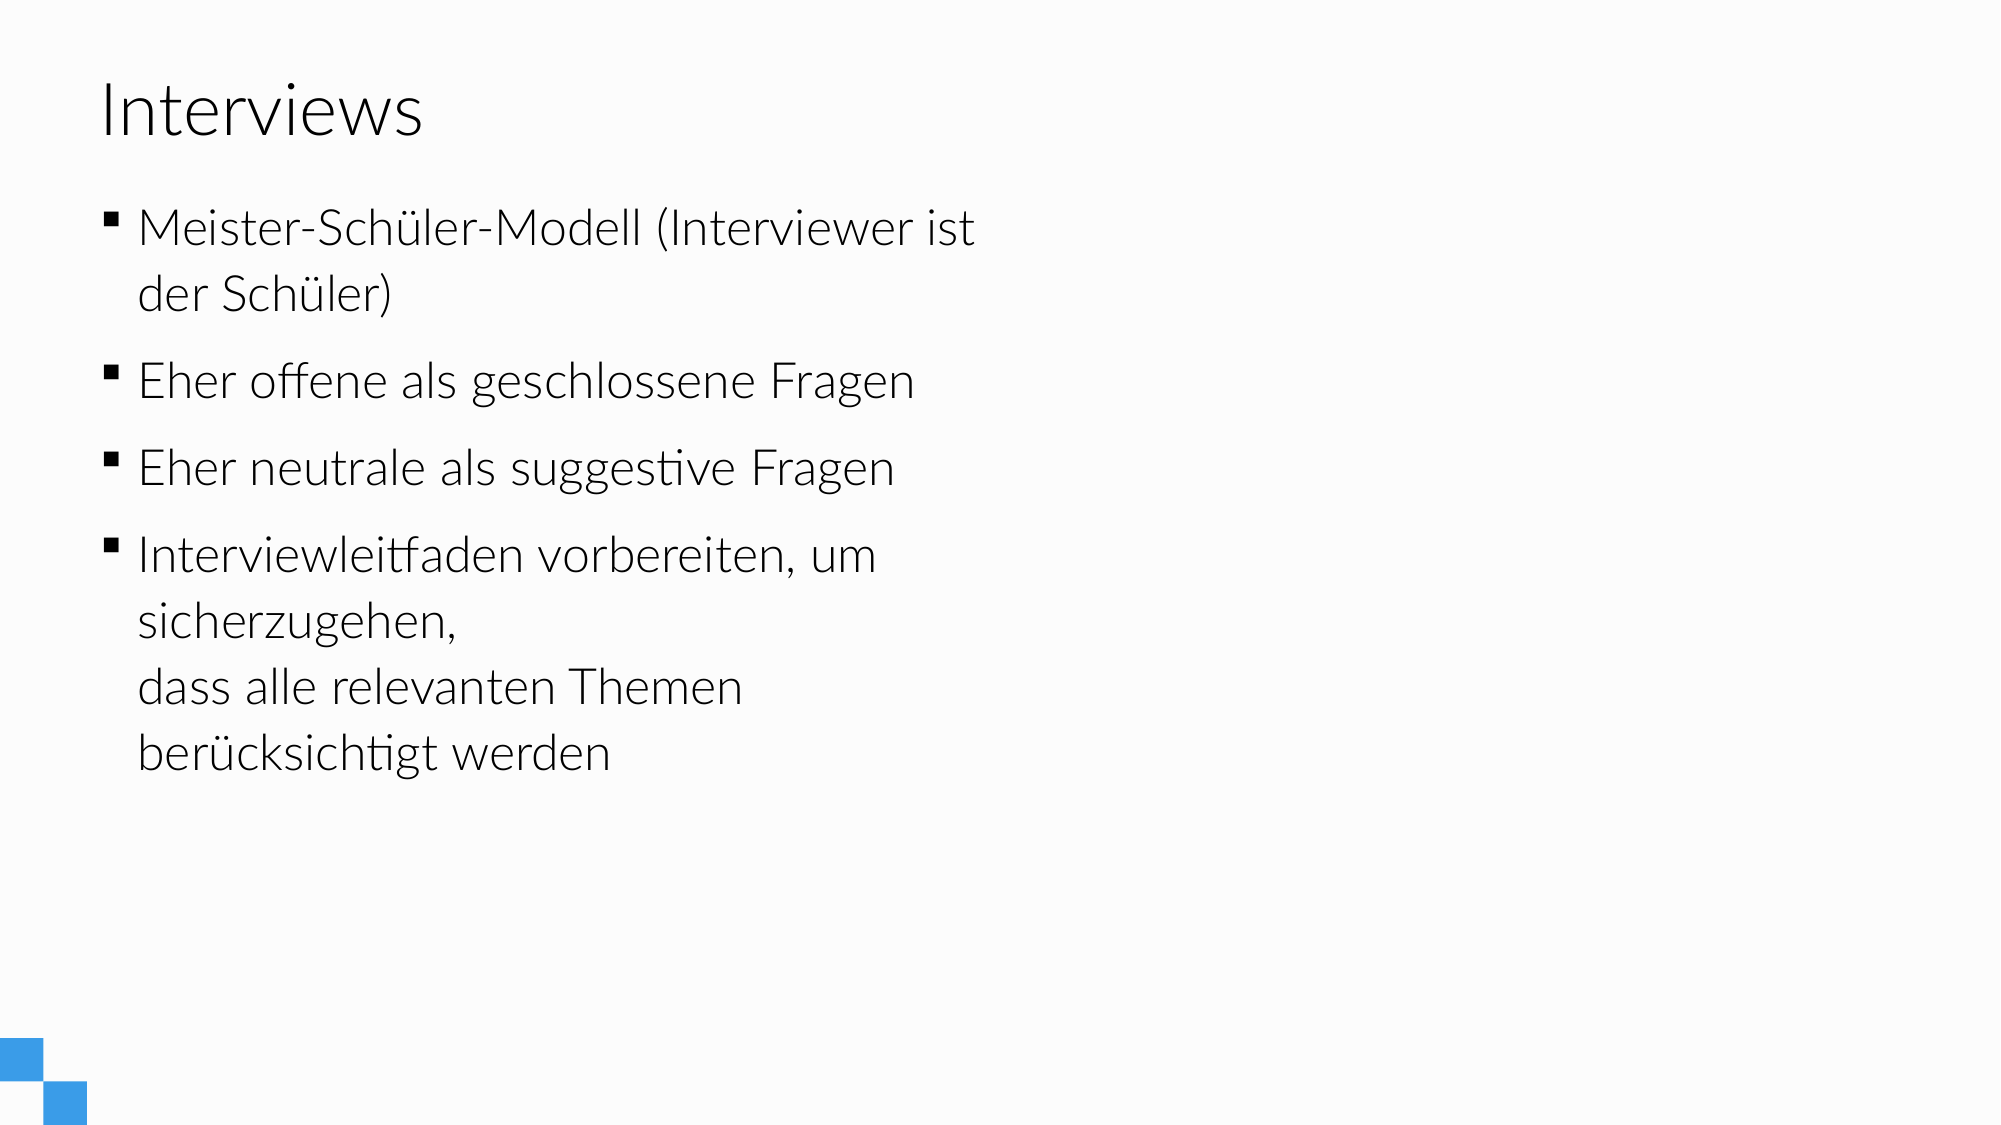

# Interviews
Meister-Schüler-Modell (Interviewer ist der Schüler)
Eher offene als geschlossene Fragen
Eher neutrale als suggestive Fragen
Interviewleitfaden vorbereiten, um sicherzugehen,
dass alle relevanten Themen berücksichtigt werden